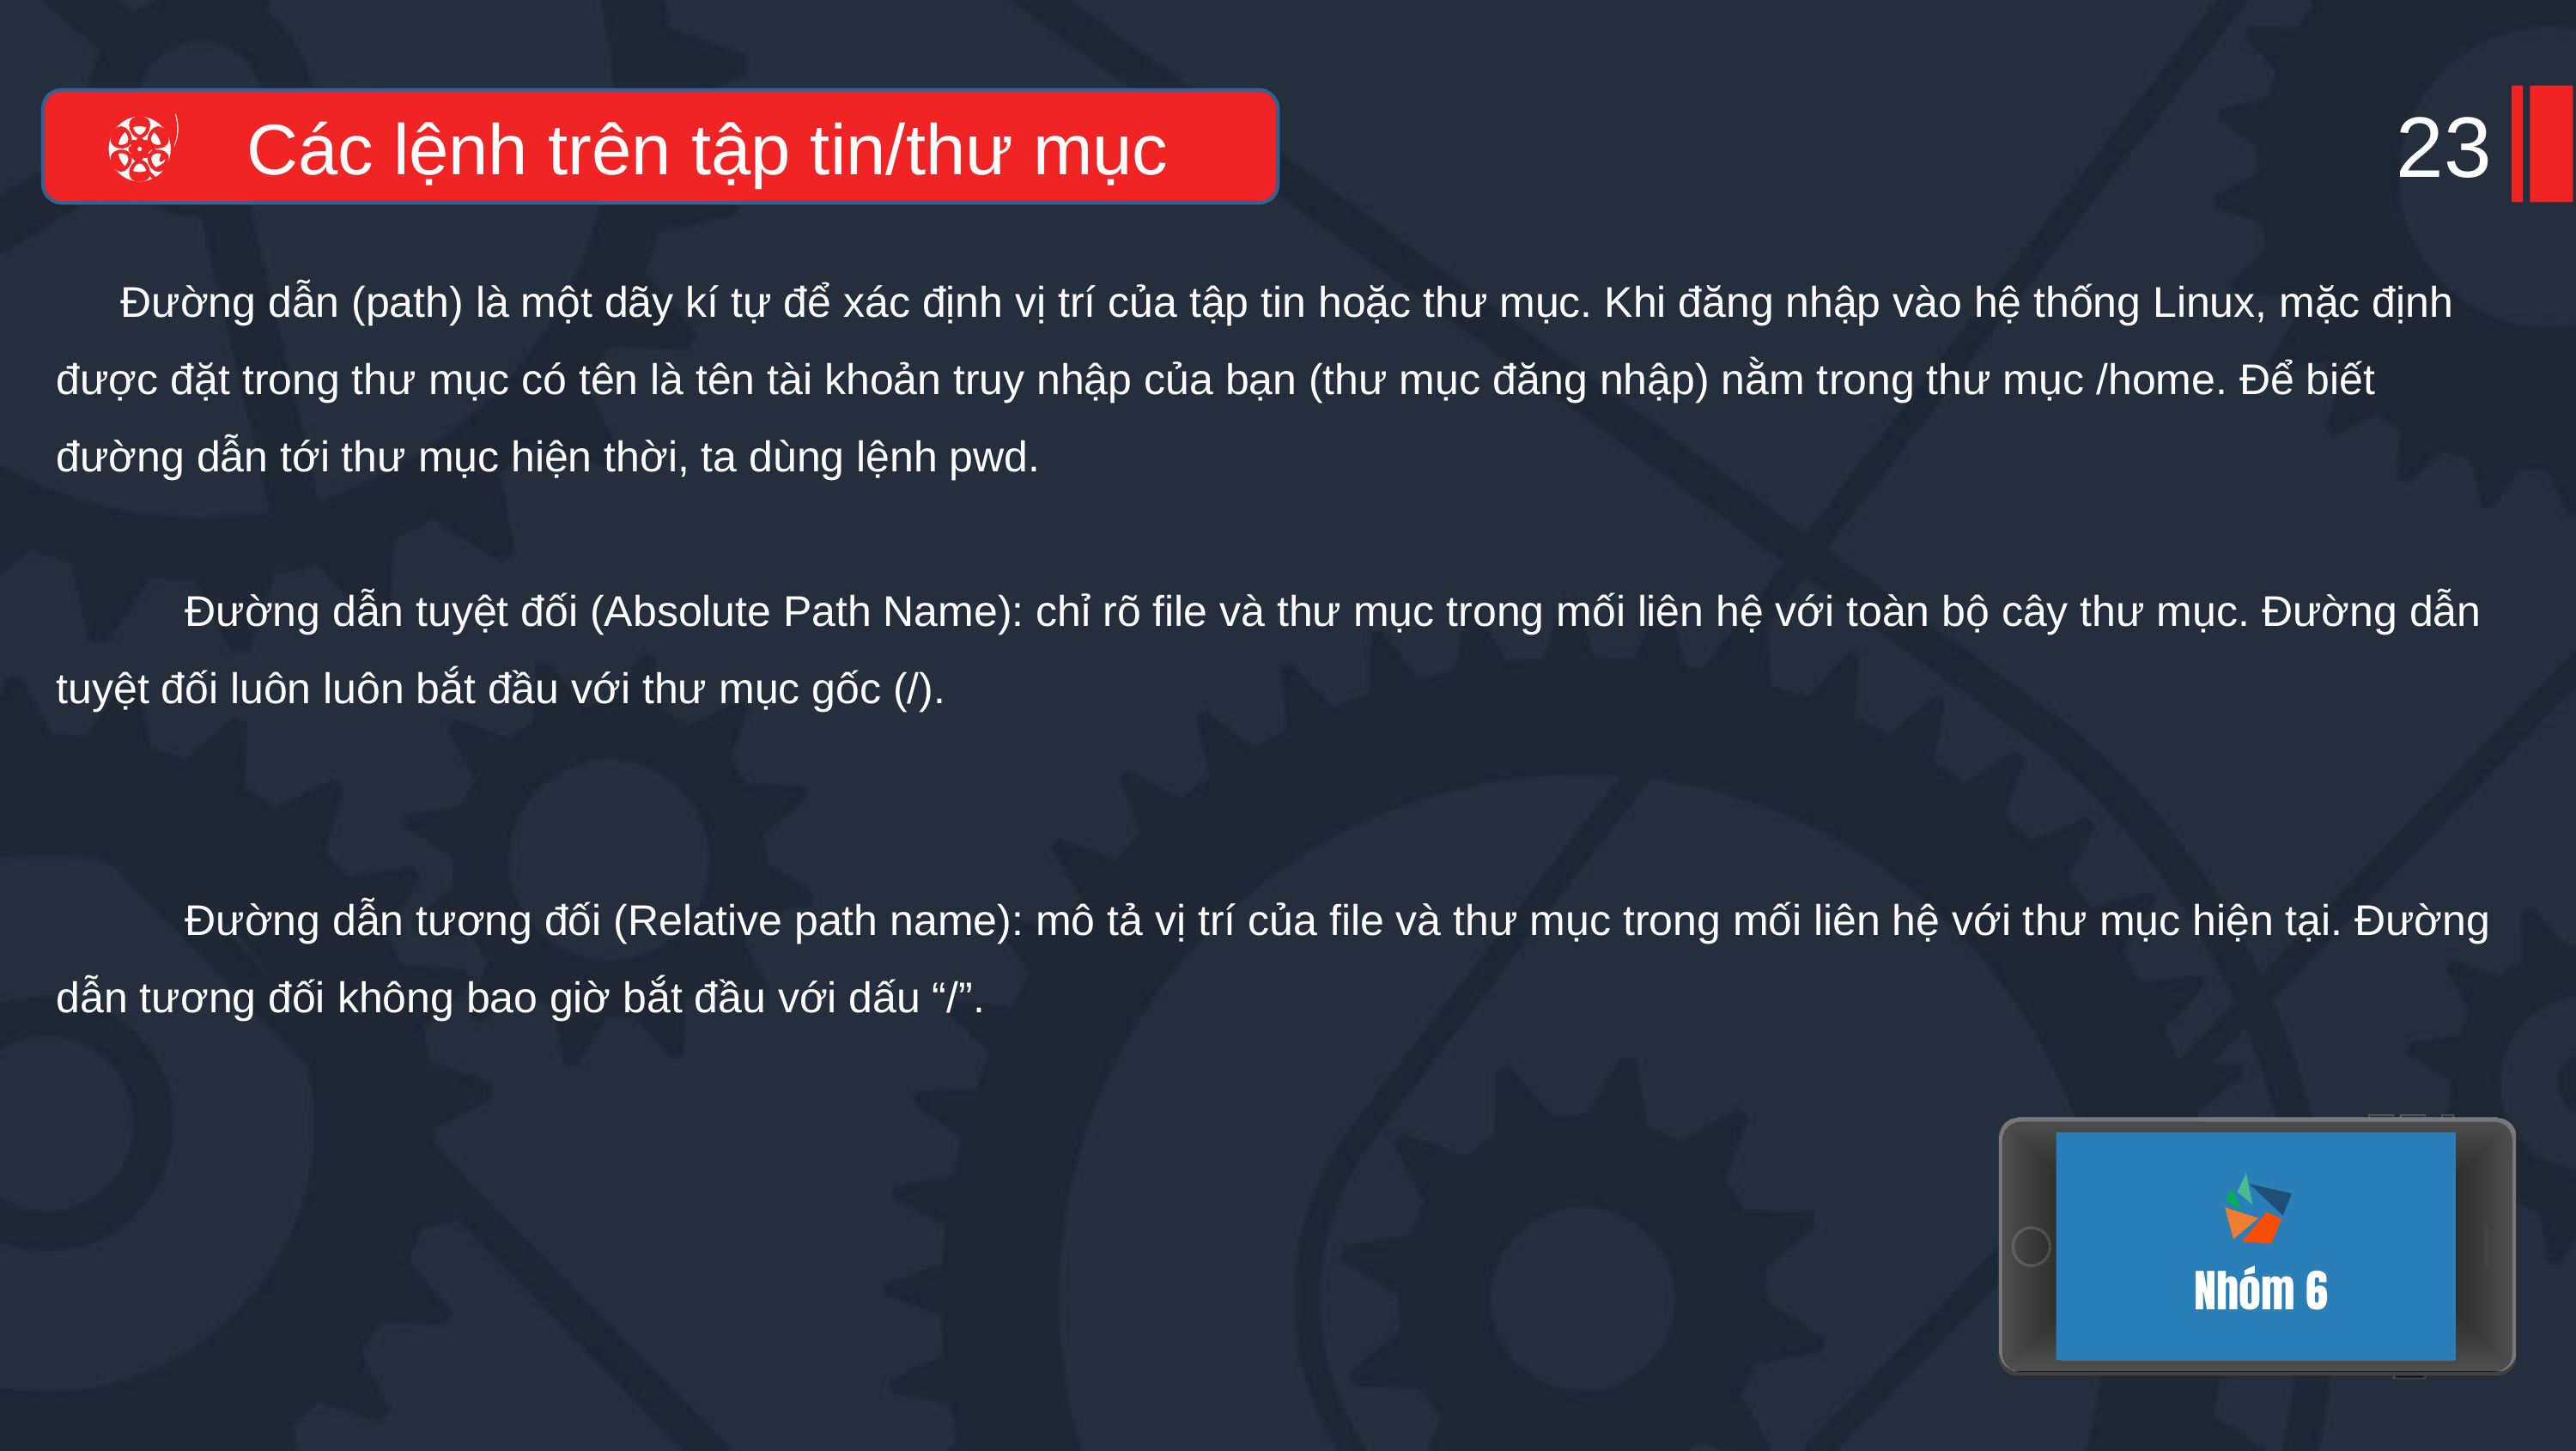

23

Các lệnh trên tập tin/thư mục

Đường dẫn (path) là một dãy kí tự để xác định vị trí của tập tin hoặc thư mục. Khi đăng nhập vào hệ thống Linux, mặc định được đặt trong thư mục có tên là tên tài khoản truy nhập của bạn (thư mục đăng nhập) nằm trong thư mục /home. Để biết đường dẫn tới thư mục hiện thời, ta dùng lệnh pwd.
 
	Đường dẫn tuyệt đối (Absolute Path Name): chỉ rõ file và thư mục trong mối liên hệ với toàn bộ cây thư mục. Đường dẫn tuyệt đối luôn luôn bắt đầu với thư mục gốc (/).
	Đường dẫn tương đối (Relative path name): mô tả vị trí của file và thư mục trong mối liên hệ với thư mục hiện tại. Đường dẫn tương đối không bao giờ bắt đầu với dấu “/”.

Nhóm 6